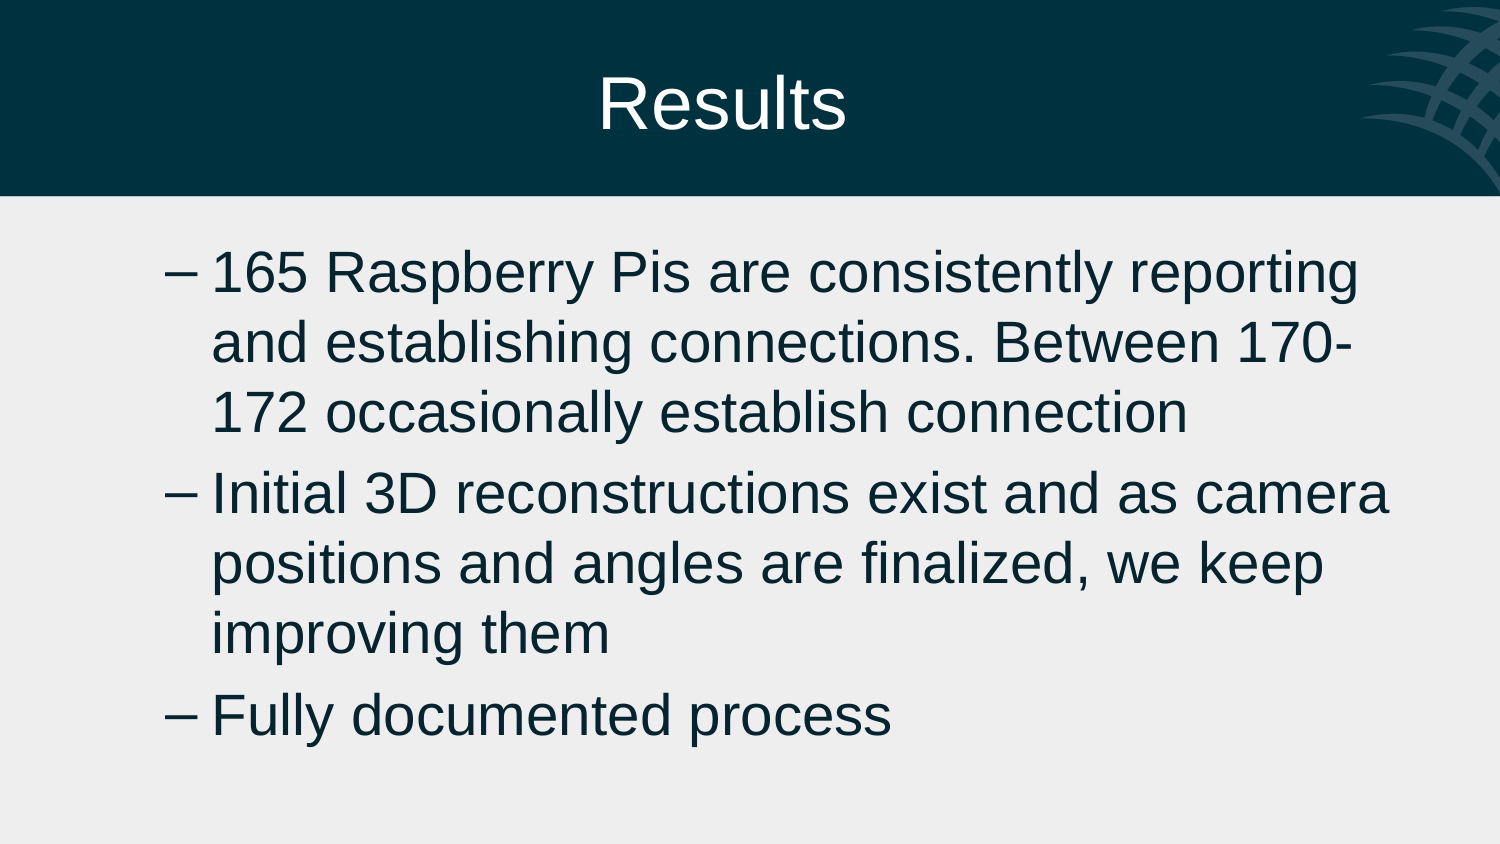

# Results
165 Raspberry Pis are consistently reporting and establishing connections. Between 170-172 occasionally establish connection
Initial 3D reconstructions exist and as camera positions and angles are finalized, we keep improving them
Fully documented process